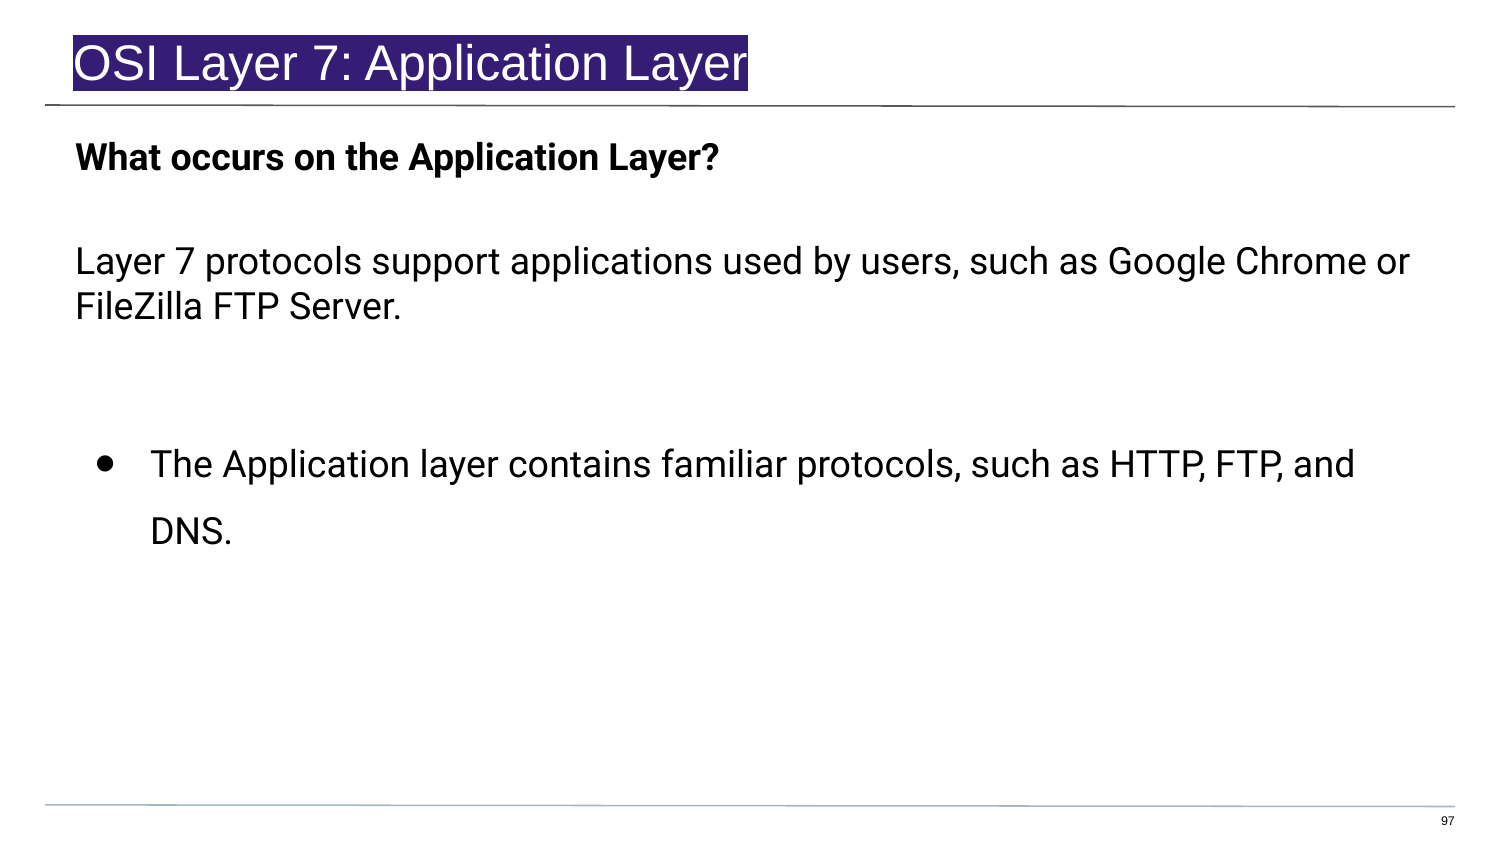

# OSI Layer 7: Application Layer
What occurs on the Application Layer?
Layer 7 protocols support applications used by users, such as Google Chrome or FileZilla FTP Server.

The Application layer contains familiar protocols, such as HTTP, FTP, and DNS.

97